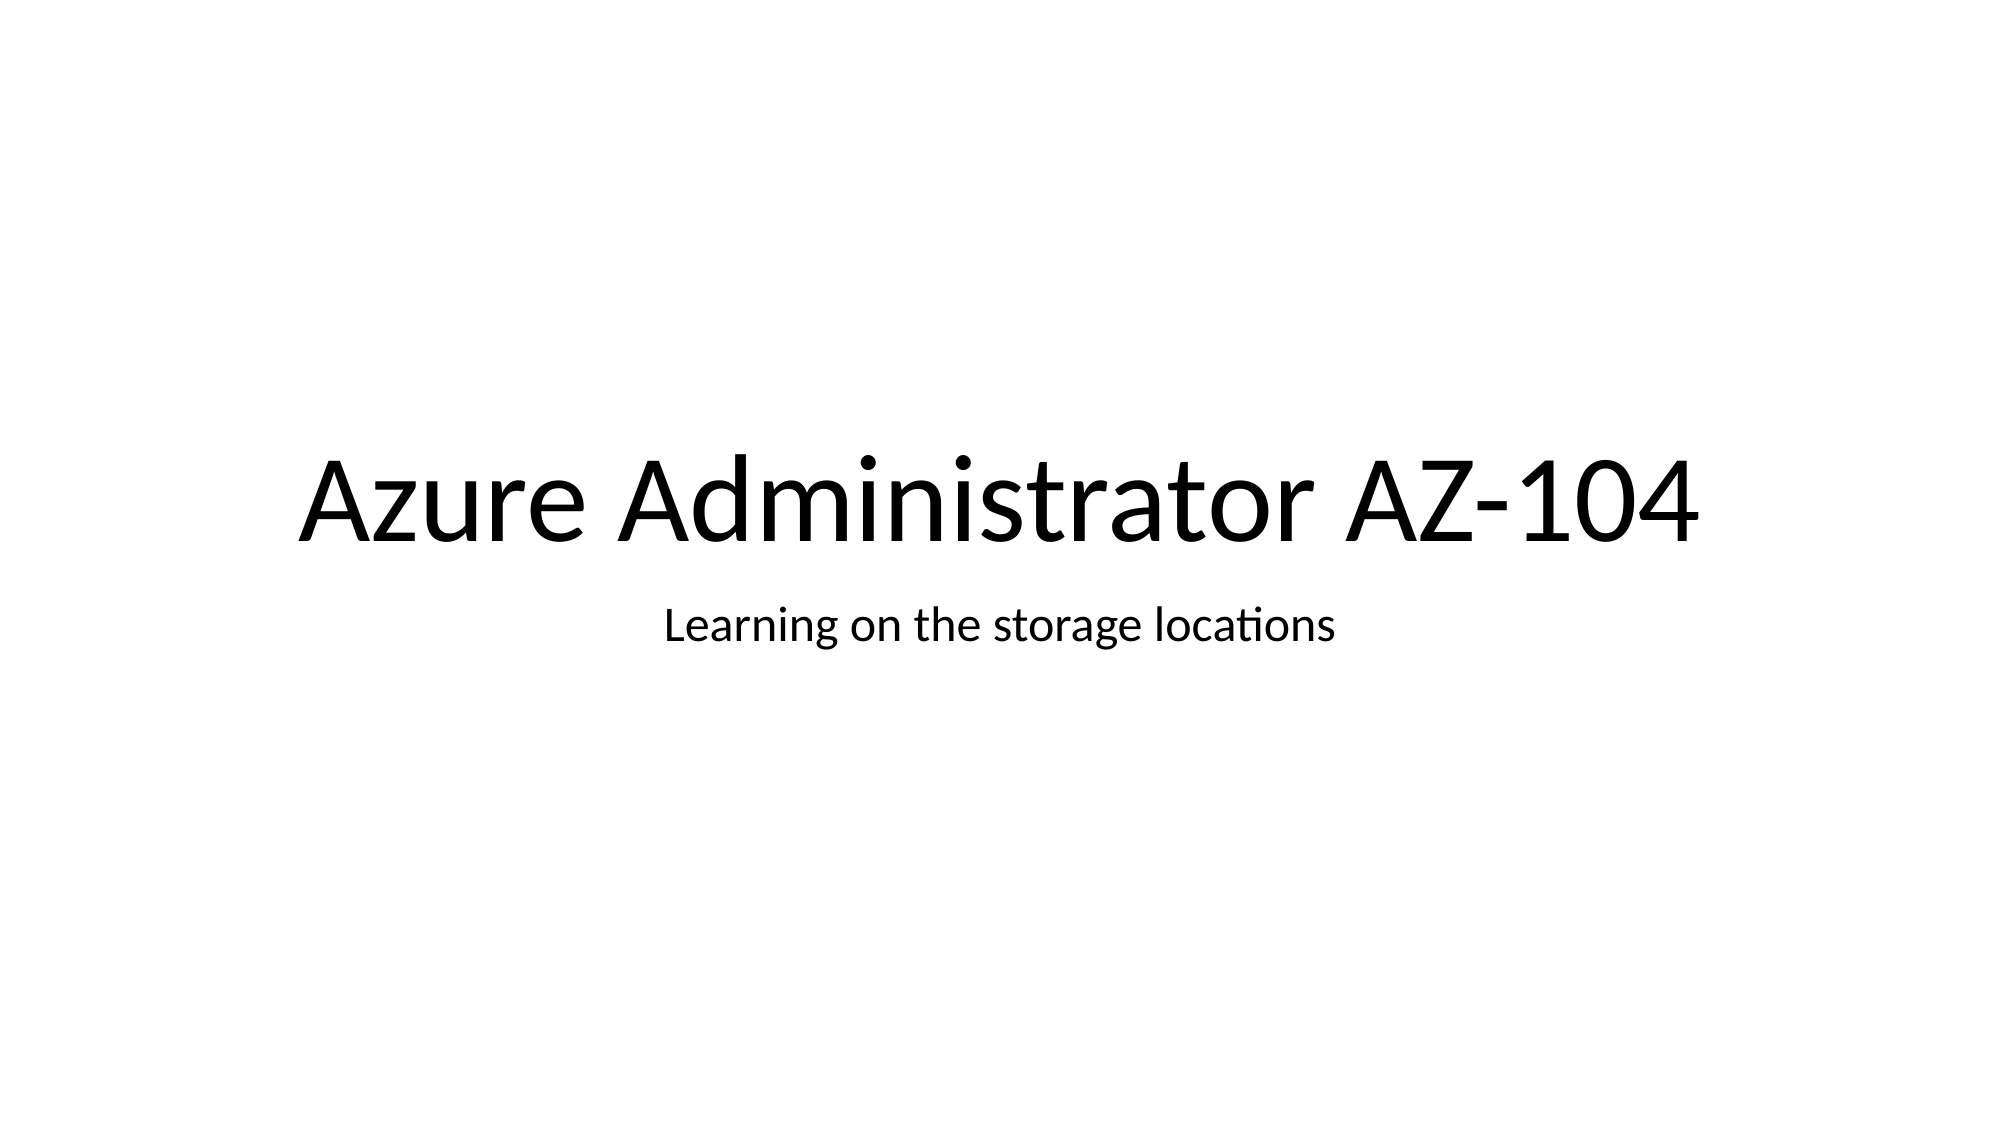

# Azure Administrator AZ-104
Learning on the storage locations